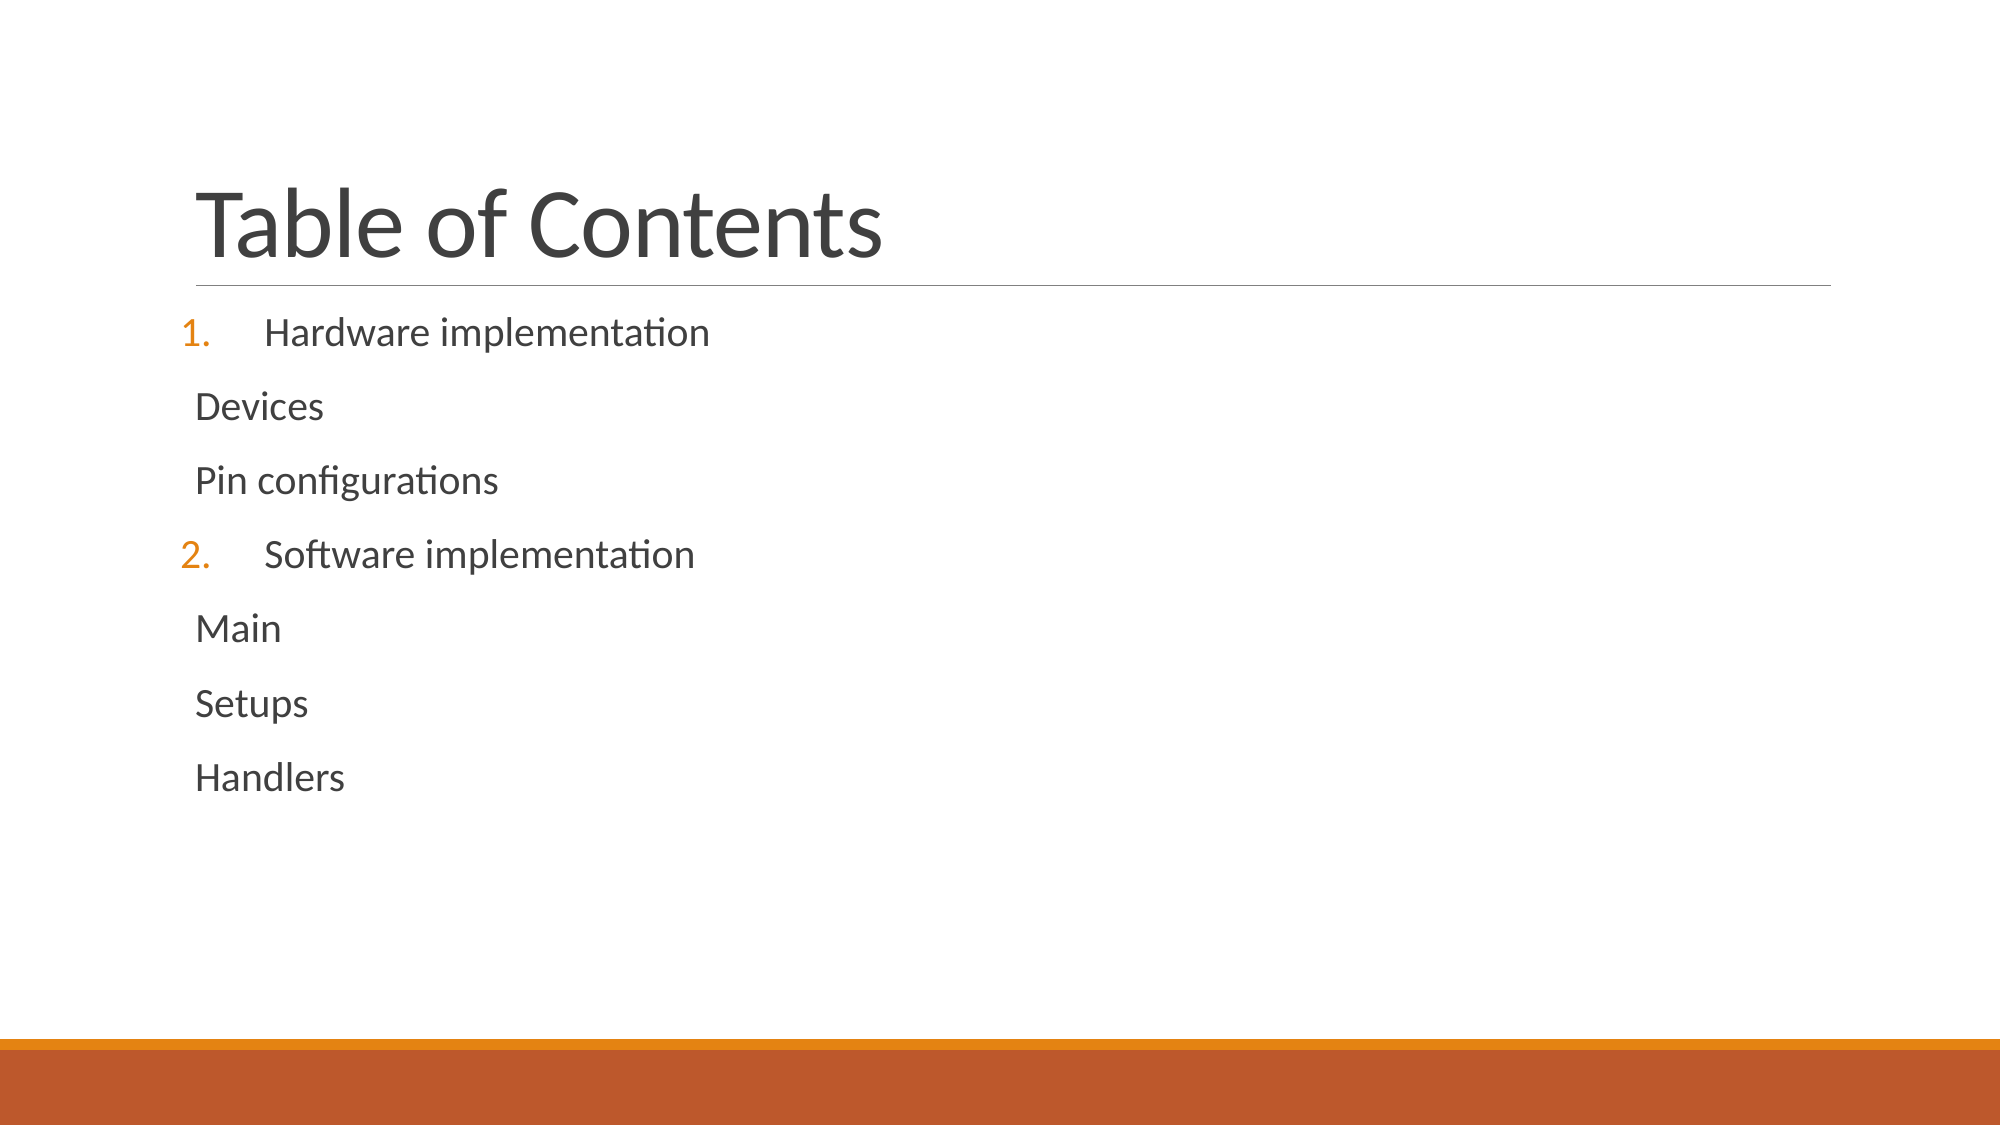

# Table of Contents
Hardware implementation
Devices
Pin configurations
Software implementation
Main
Setups
Handlers